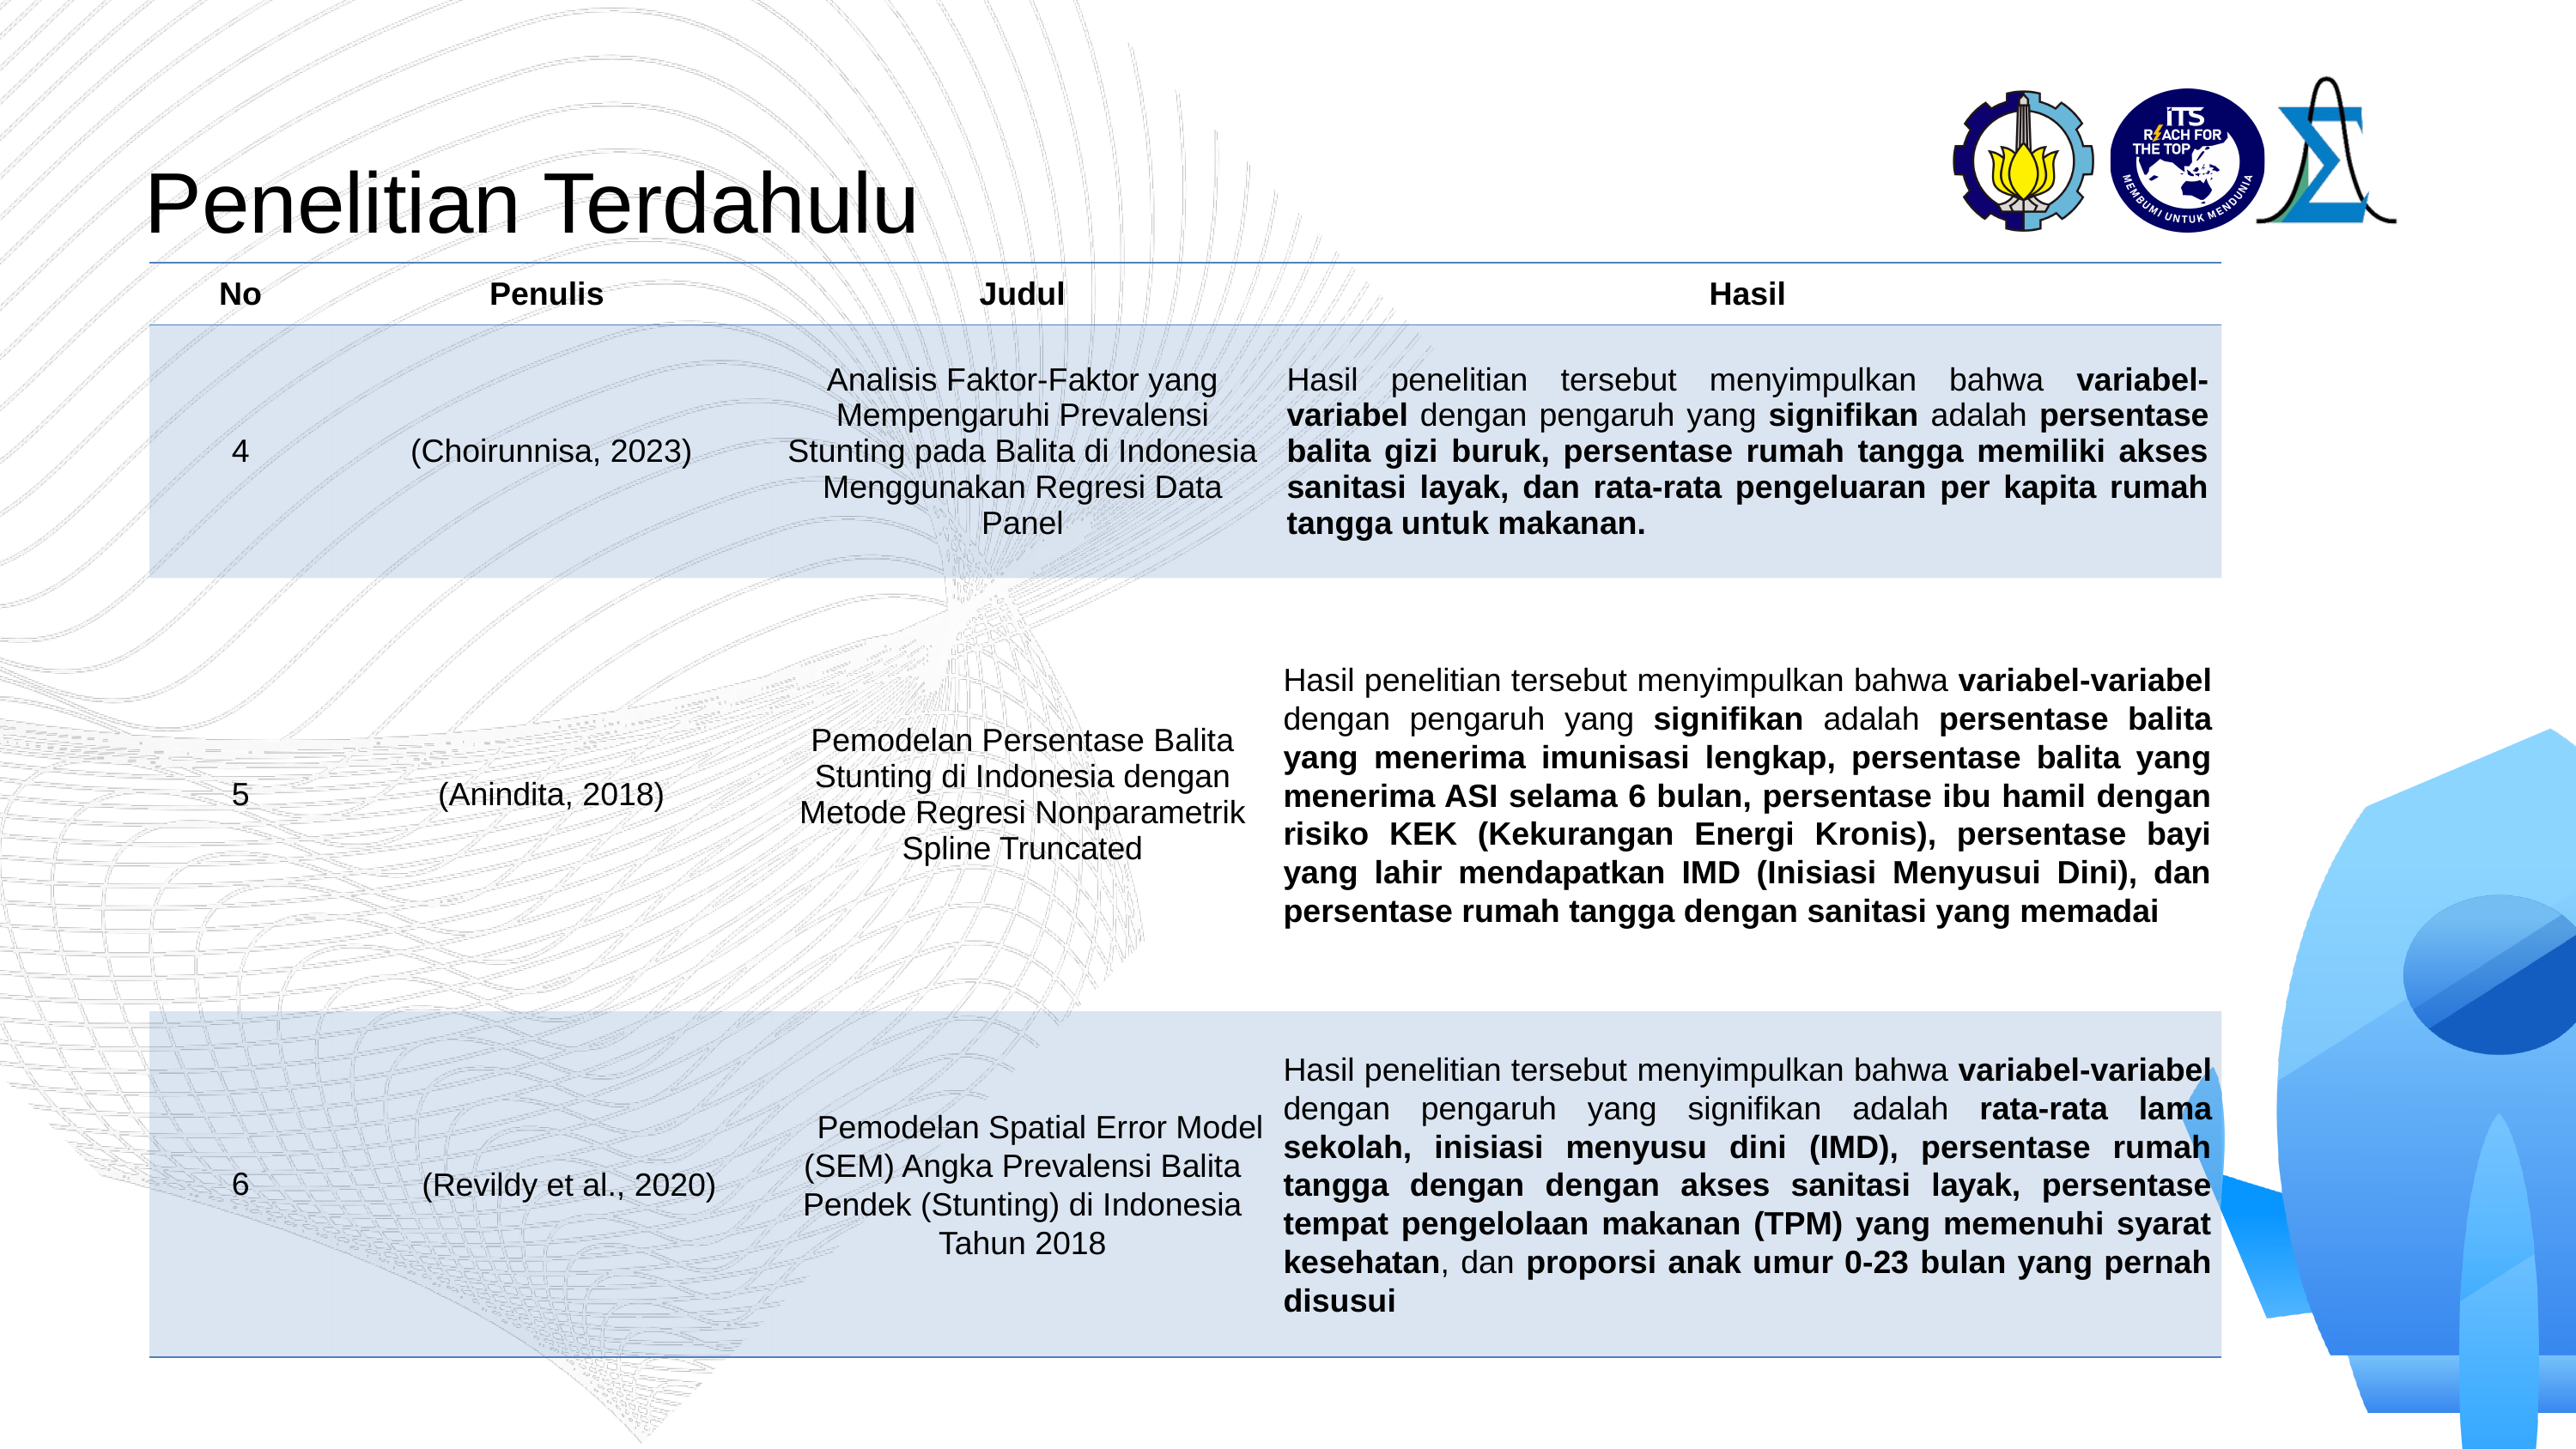

Penelitian Terdahulu
| No | Penulis | Judul | Hasil |
| --- | --- | --- | --- |
| 4 | (Choirunnisa, 2023) | Analisis Faktor-Faktor yang Mempengaruhi Prevalensi Stunting pada Balita di Indonesia Menggunakan Regresi Data Panel | Hasil penelitian tersebut menyimpulkan bahwa variabel-variabel dengan pengaruh yang signifikan adalah persentase balita gizi buruk, persentase rumah tangga memiliki akses sanitasi layak, dan rata-rata pengeluaran per kapita rumah tangga untuk makanan. |
| 5 | (Anindita, 2018) | Pemodelan Persentase Balita Stunting di Indonesia dengan Metode Regresi Nonparametrik Spline Truncated | Hasil penelitian tersebut menyimpulkan bahwa variabel-variabel dengan pengaruh yang signifikan adalah persentase balita yang menerima imunisasi lengkap, persentase balita yang menerima ASI selama 6 bulan, persentase ibu hamil dengan risiko KEK (Kekurangan Energi Kronis), persentase bayi yang lahir mendapatkan IMD (Inisiasi Menyusui Dini), dan persentase rumah tangga dengan sanitasi yang memadai |
| 6 | (Revildy et al., 2020) | Pemodelan Spatial Error Model (SEM) Angka Prevalensi Balita Pendek (Stunting) di Indonesia Tahun 2018 | Hasil penelitian tersebut menyimpulkan bahwa variabel-variabel dengan pengaruh yang signifikan adalah rata-rata lama sekolah, inisiasi menyusu dini (IMD), persentase rumah tangga dengan dengan akses sanitasi layak, persentase tempat pengelolaan makanan (TPM) yang memenuhi syarat kesehatan, dan proporsi anak umur 0-23 bulan yang pernah disusui |